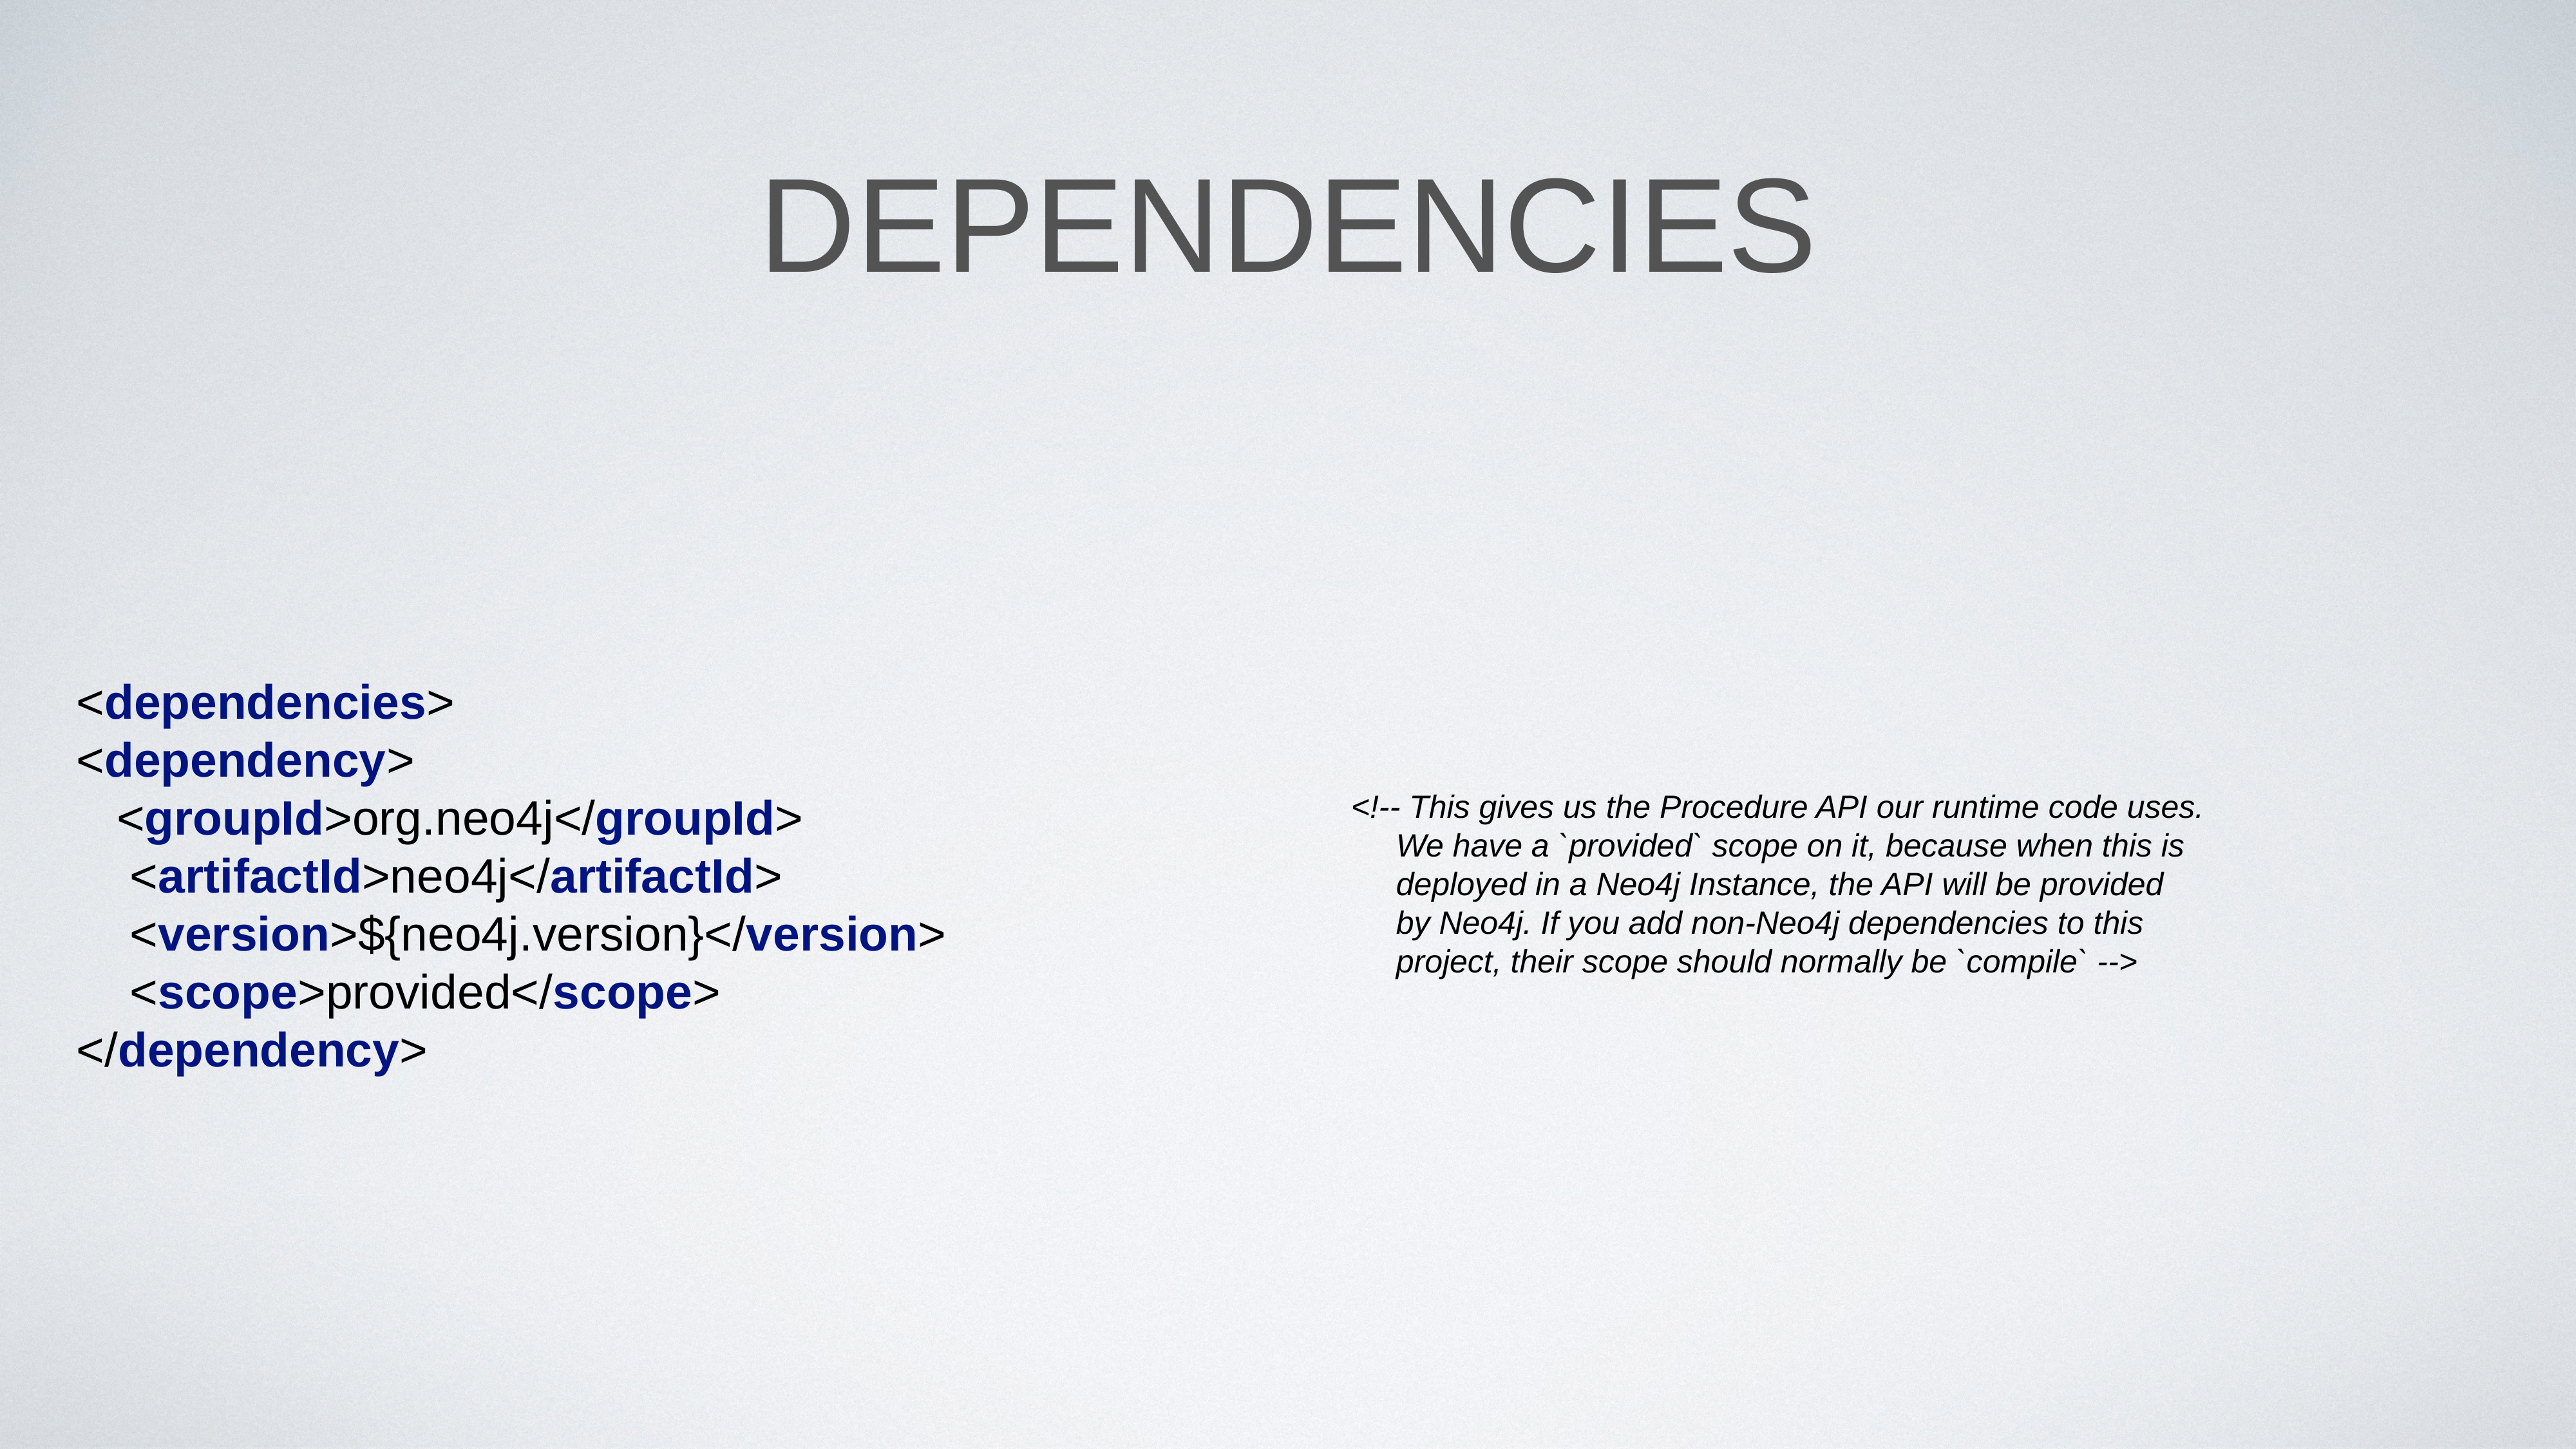

# Dependencies
<dependencies>
<dependency>
   <groupId>org.neo4j</groupId>
    <artifactId>neo4j</artifactId>
    <version>${neo4j.version}</version>
    <scope>provided</scope>
</dependency>
<!-- This gives us the Procedure API our runtime code uses.
     We have a `provided` scope on it, because when this is
     deployed in a Neo4j Instance, the API will be provided
     by Neo4j. If you add non-Neo4j dependencies to this
     project, their scope should normally be `compile` -->